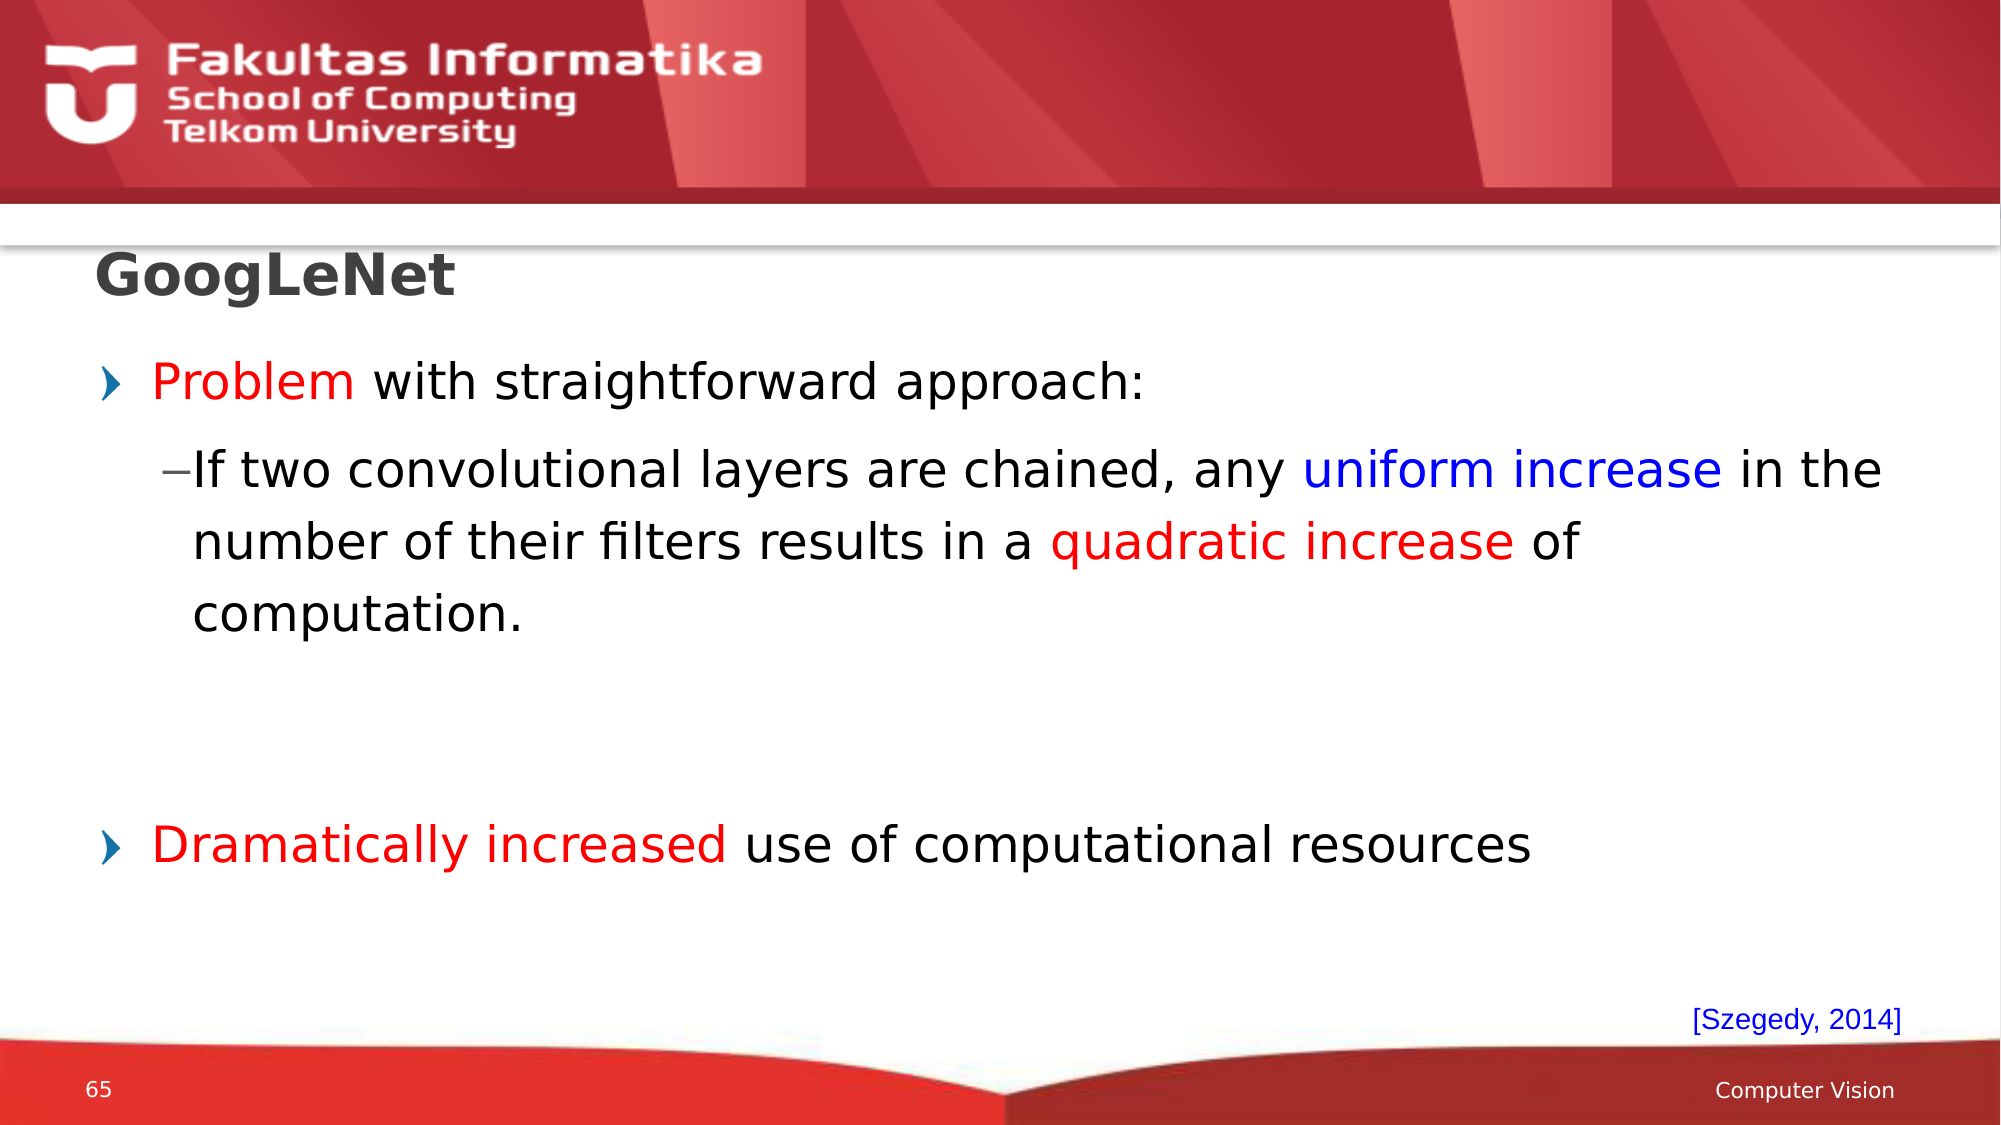

# GoogLeNet
Problem with straightforward approach:
If two convolutional layers are chained, any uniform increase in the number of their filters results in a quadratic increase of computation.

Dramatically increased use of computational resources

[Szegedy, 2014]
Computer Vision
65